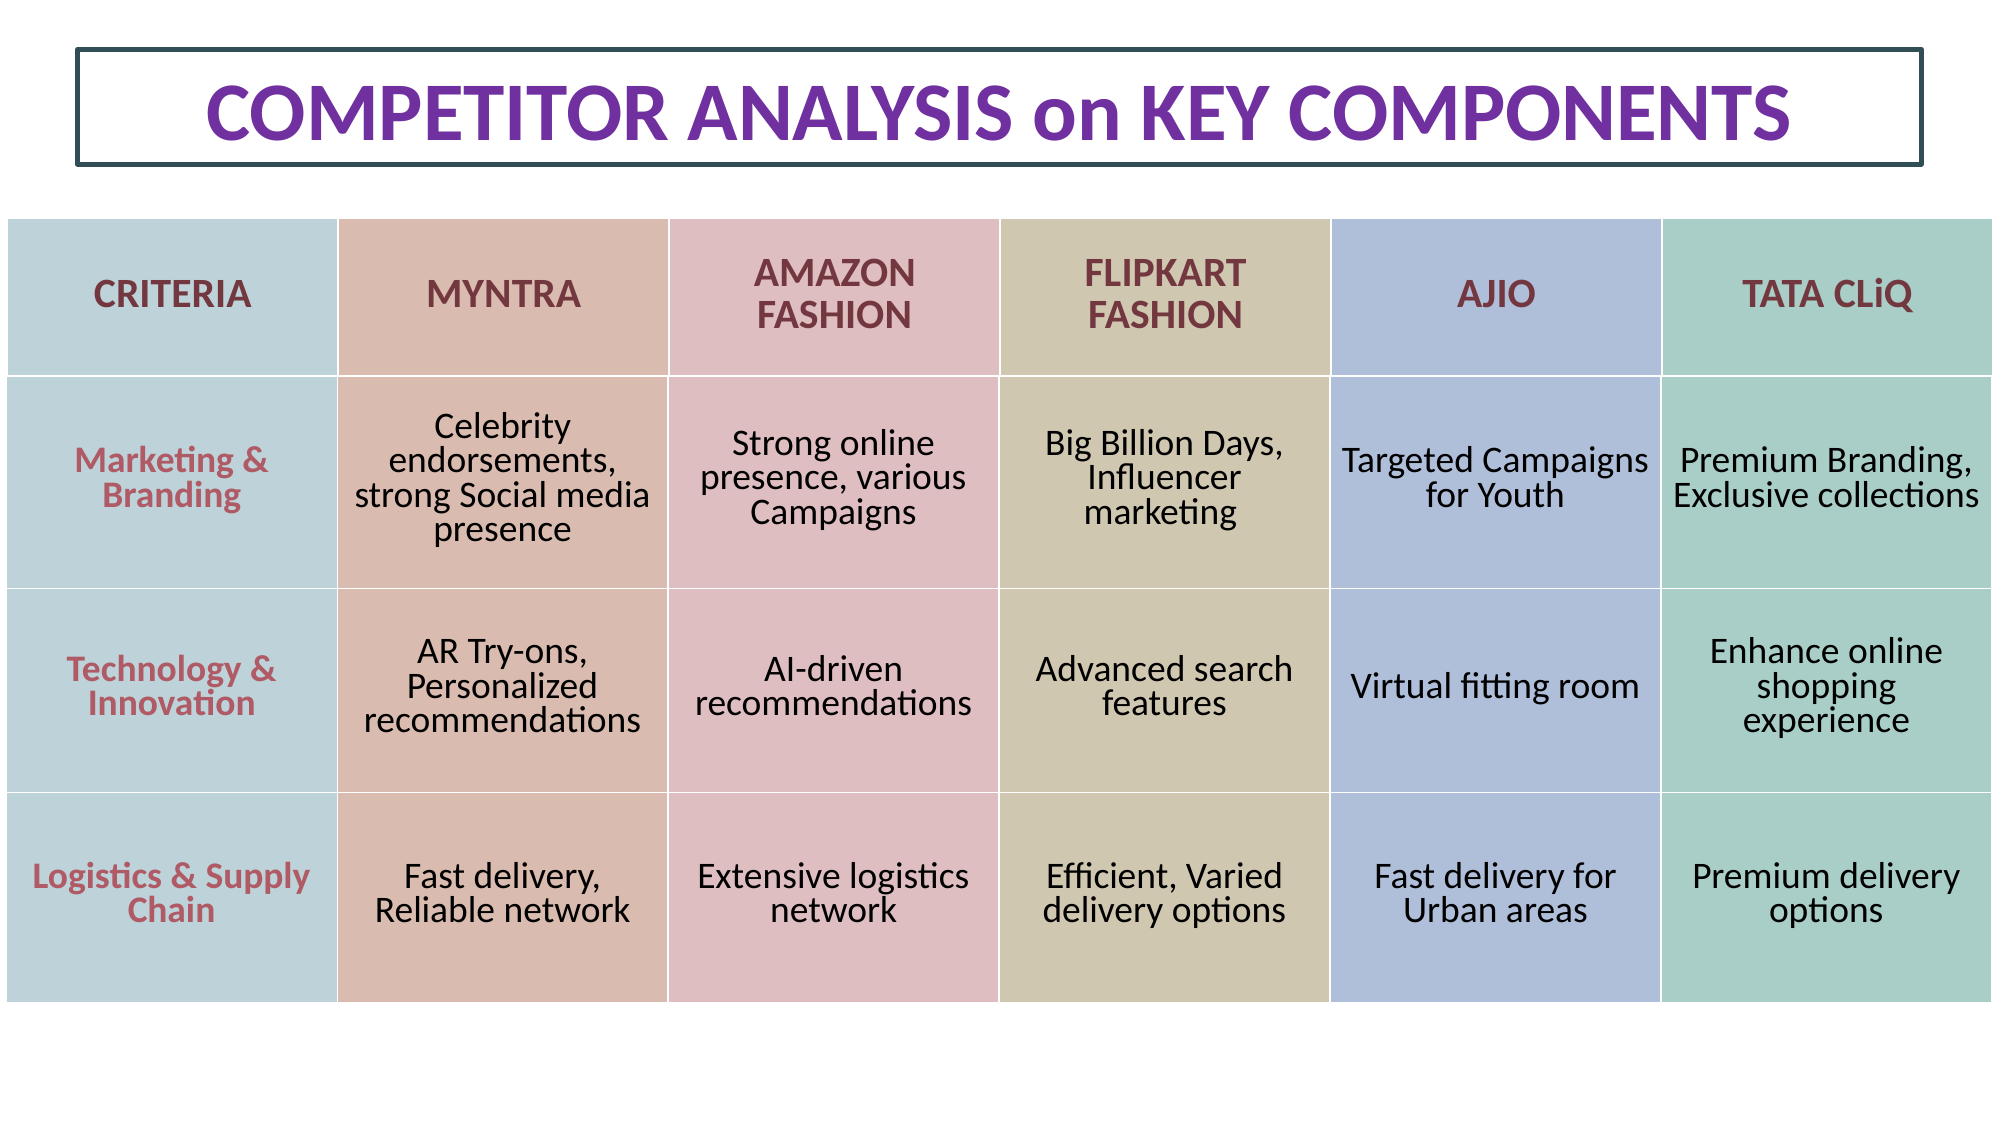

COMPETITOR ANALYSIS on KEY COMPONENTS
| CRITERIA | MYNTRA | AMAZON FASHION | FLIPKART FASHION | AJIO | TATA CLiQ |
| --- | --- | --- | --- | --- | --- |
| Marketing & Branding | Celebrity endorsements, strong Social media presence | Strong online presence, various Campaigns | Big Billion Days, Influencer marketing | Targeted Campaigns for Youth | Premium Branding, Exclusive collections |
| --- | --- | --- | --- | --- | --- |
| Technology & Innovation | AR Try-ons, Personalized recommendations | AI-driven recommendations | Advanced search features | Virtual fitting room | Enhance online shopping experience |
| Logistics & Supply Chain | Fast delivery, Reliable network | Extensive logistics network | Efficient, Varied delivery options | Fast delivery for Urban areas | Premium delivery options |